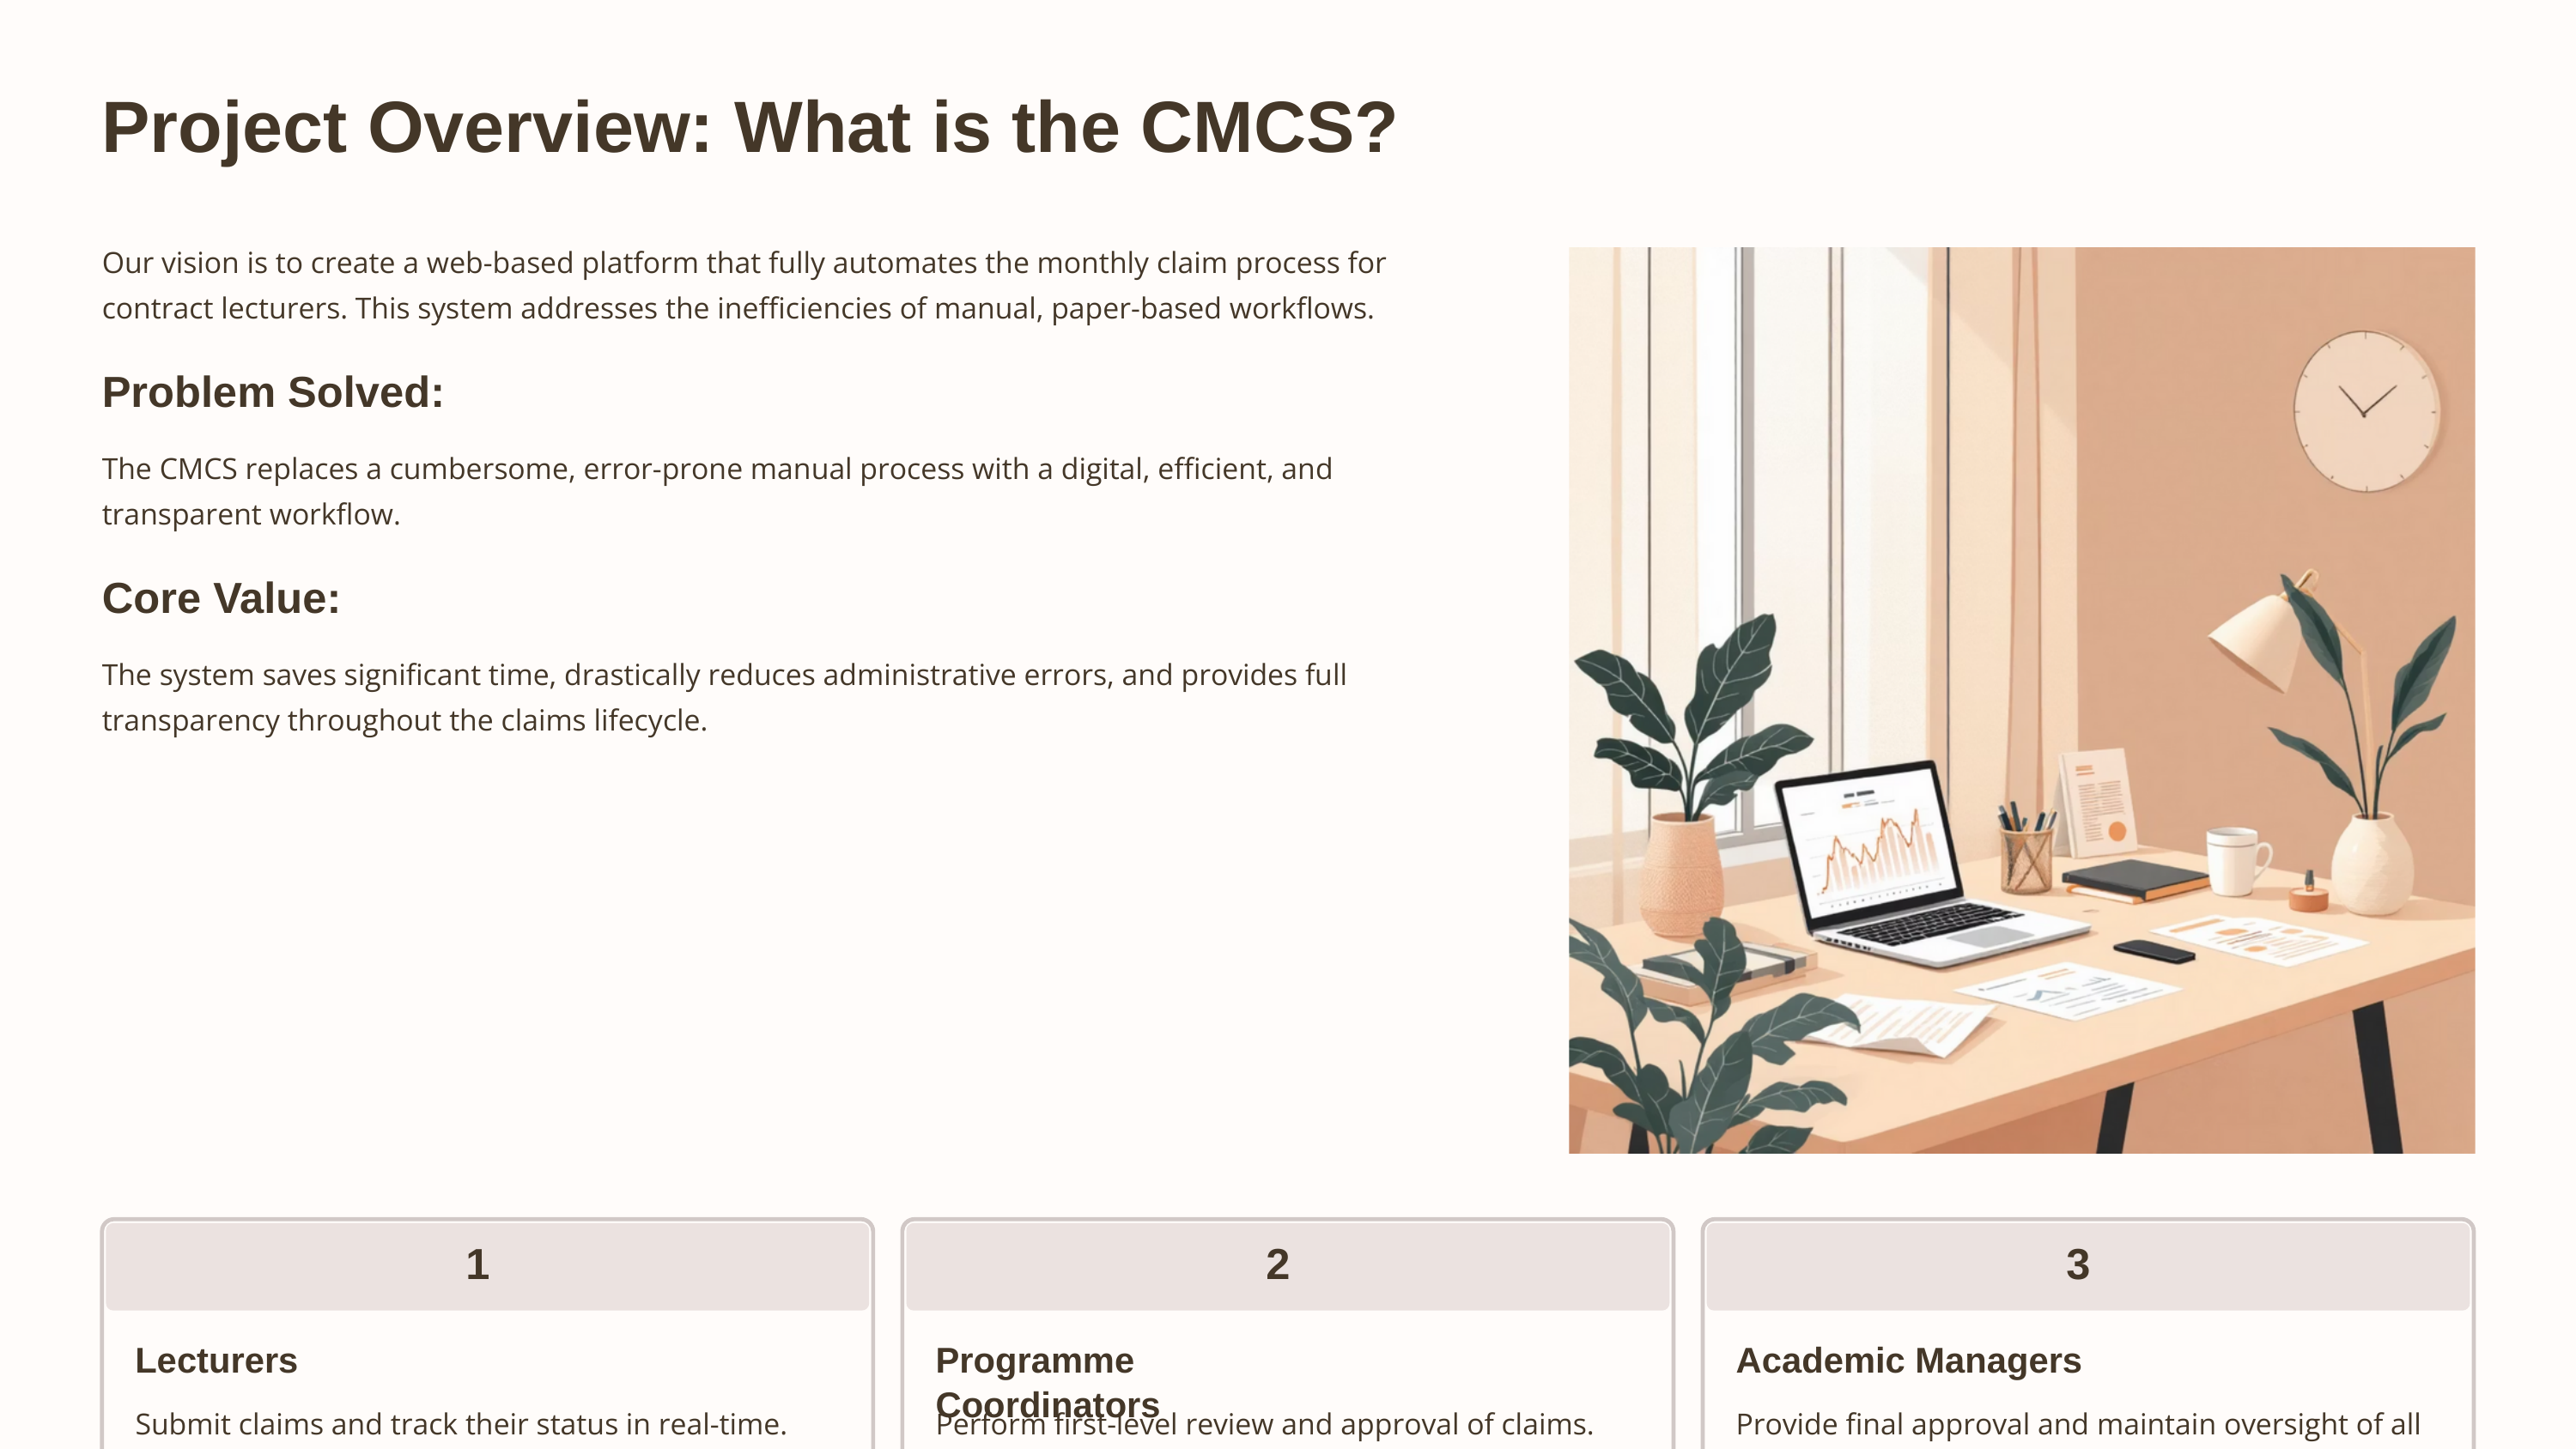

Project Overview: What is the CMCS?
Our vision is to create a web-based platform that fully automates the monthly claim process for contract lecturers. This system addresses the inefficiencies of manual, paper-based workflows.

Problem Solved:
The CMCS replaces a cumbersome, error-prone manual process with a digital, efficient, and transparent workflow.
Core Value:
The system saves significant time, drastically reduces administrative errors, and provides full transparency throughout the claims lifecycle.

1
2
3
Lecturers
Programme Coordinators
Academic Managers
Submit claims and track their status in real-time.
Perform first-level review and approval of claims.
Provide final approval and maintain oversight of all claims.